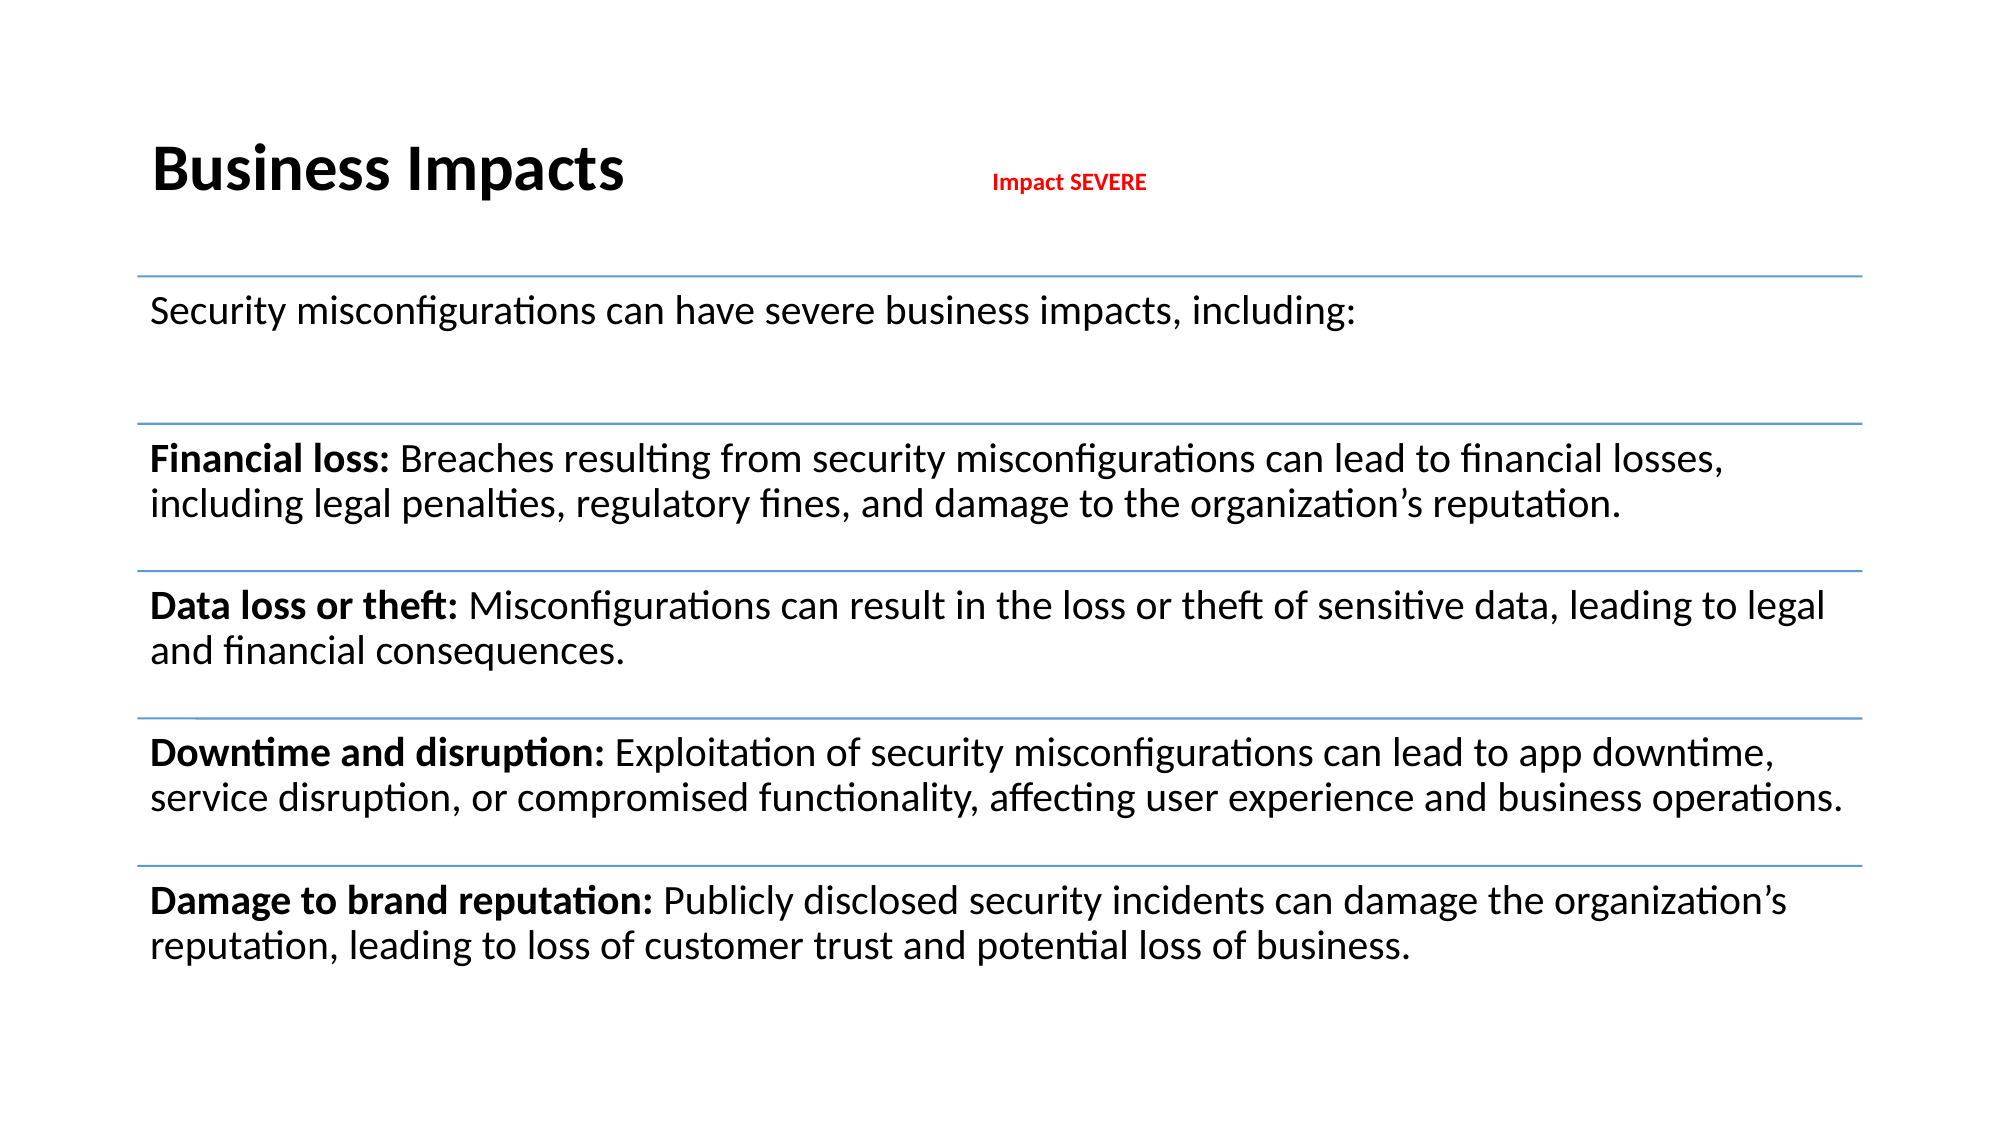

# Business Impacts        Impact SEVERE
Security misconfigurations can have severe business impacts, including:
Financial loss: Breaches resulting from security misconfigurations can lead to financial losses, including legal penalties, regulatory fines, and damage to the organization’s reputation.
Data loss or theft: Misconfigurations can result in the loss or theft of sensitive data, leading to legal and financial consequences.
Downtime and disruption: Exploitation of security misconfigurations can lead to app downtime, service disruption, or compromised functionality, affecting user experience and business operations.
Damage to brand reputation: Publicly disclosed security incidents can damage the organization’s reputation, leading to loss of customer trust and potential loss of business.